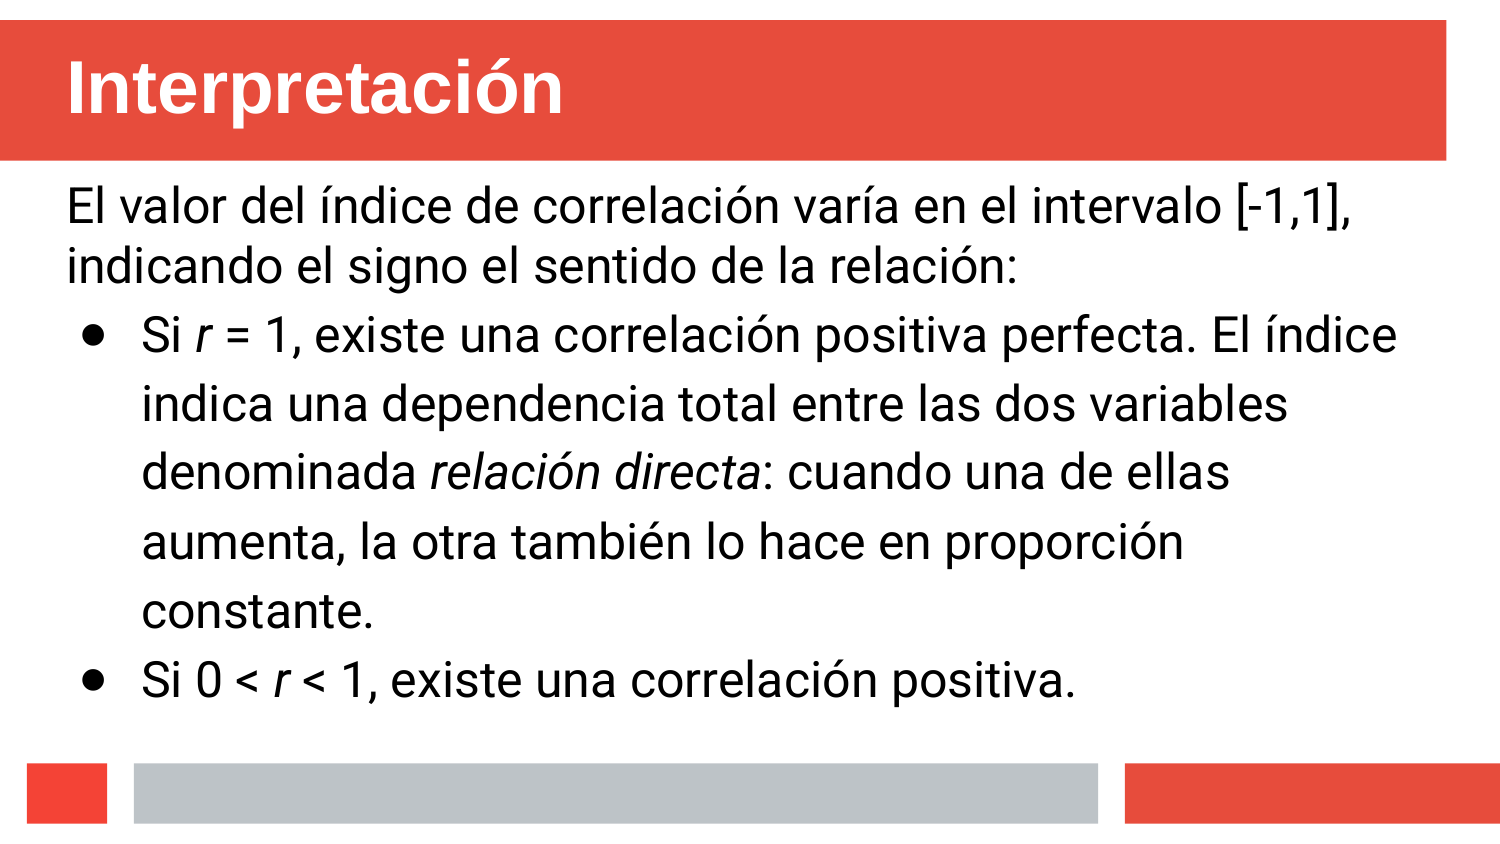

# Interpretación
El valor del índice de correlación varía en el intervalo [-1,1], indicando el signo el sentido de la relación:
Si r = 1, existe una correlación positiva perfecta. El índice indica una dependencia total entre las dos variables denominada relación directa: cuando una de ellas aumenta, la otra también lo hace en proporción constante.
Si 0 < r < 1, existe una correlación positiva.